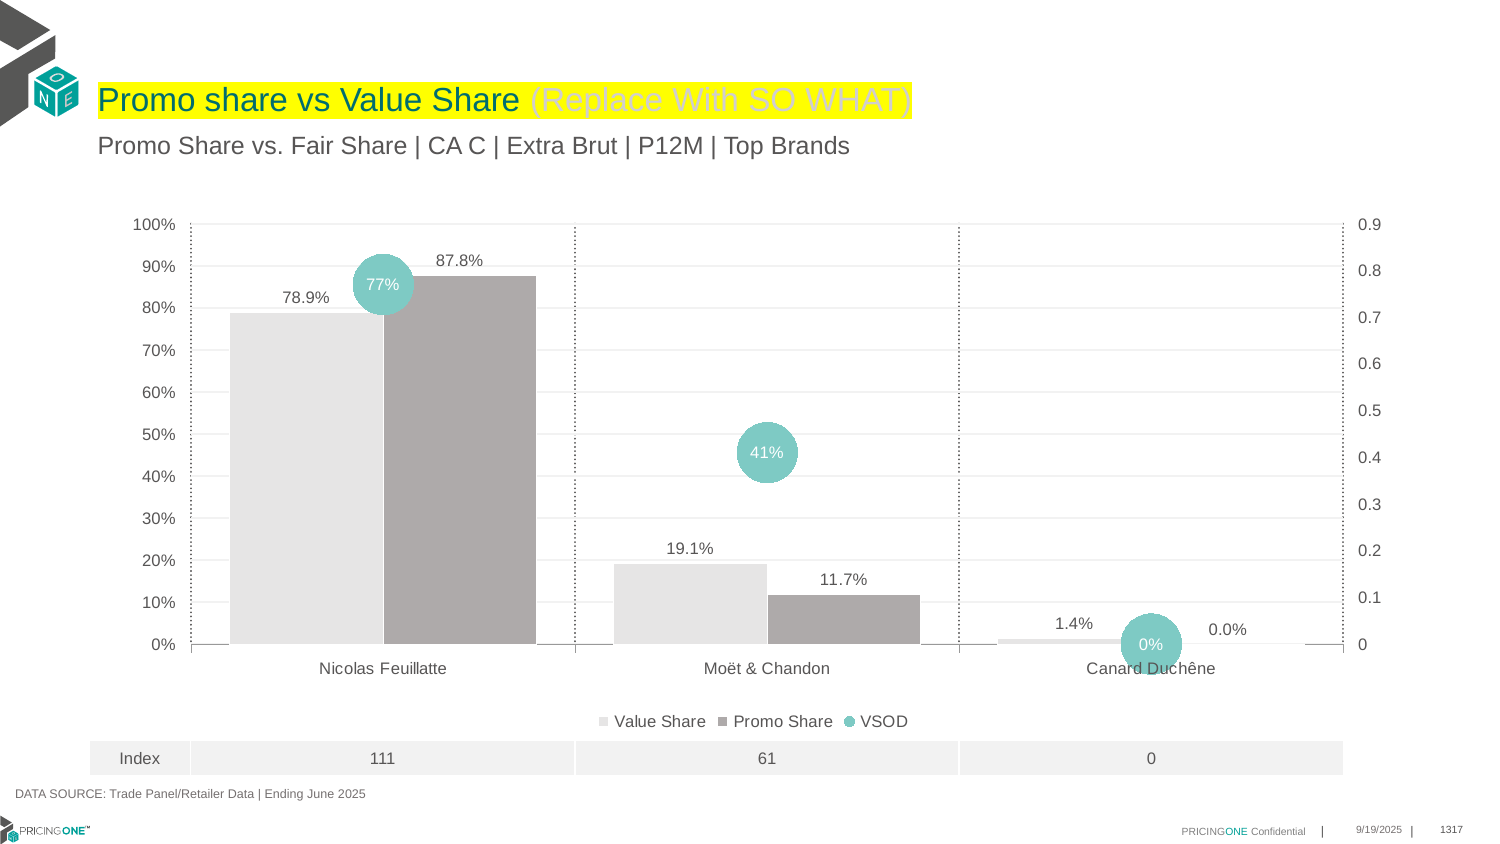

# Promo share vs Value Share (Replace With SO WHAT)
Promo Share vs. Fair Share | CA C | Extra Brut | P12M | Top Brands

### Chart

| Category | Value Share | Promo Share | VSOD |
|---|---|---|---|
| Nicolas Feuillatte | 0.78940357891095 | 0.877563152659647 | 0.77 |
| Moët & Chandon | 0.19147750206623484 | 0.11700822702768539 | 0.41 |
| Canard Duchêne | 0.01406385146174102 | 0.0 | 0.0 |
| Index | 111 | 61 | 0 |
| --- | --- | --- | --- |
DATA SOURCE: Trade Panel/Retailer Data | Ending June 2025

9/19/2025
1317